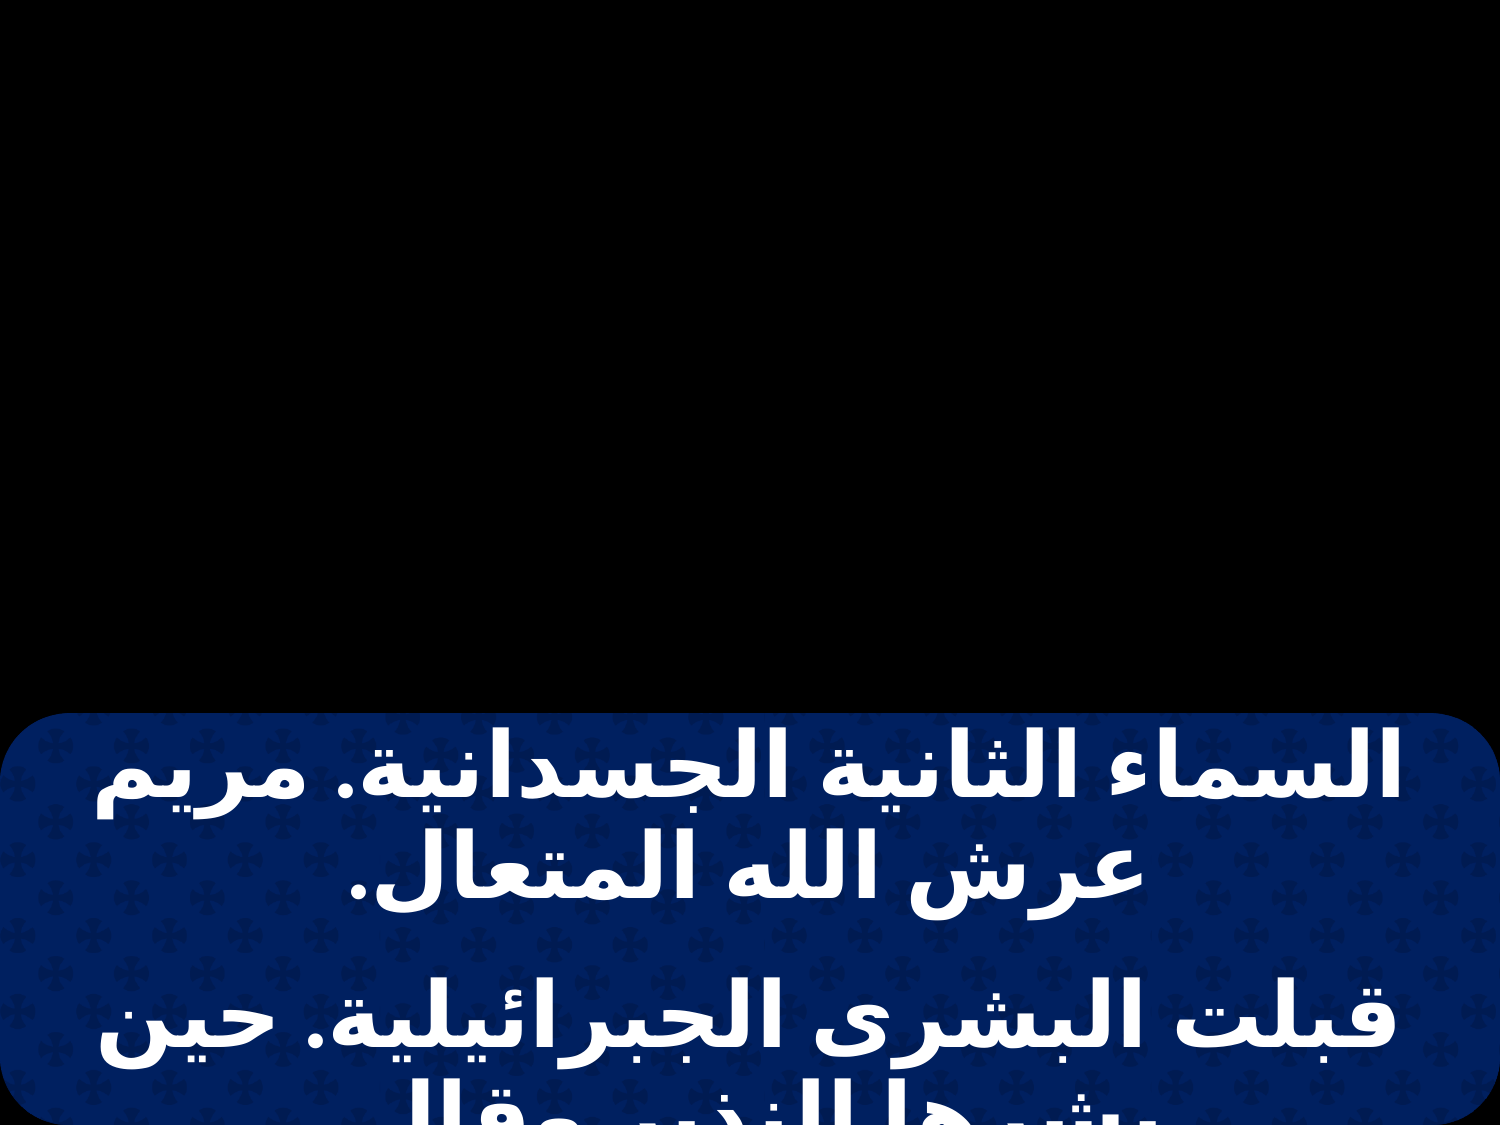

| السماء الثانية الجسدانية. مريم عرش الله المتعال. |
| --- |
|  |
| قبلت البشرى الجبرائيلية. حين بشرها النذير وقال. |